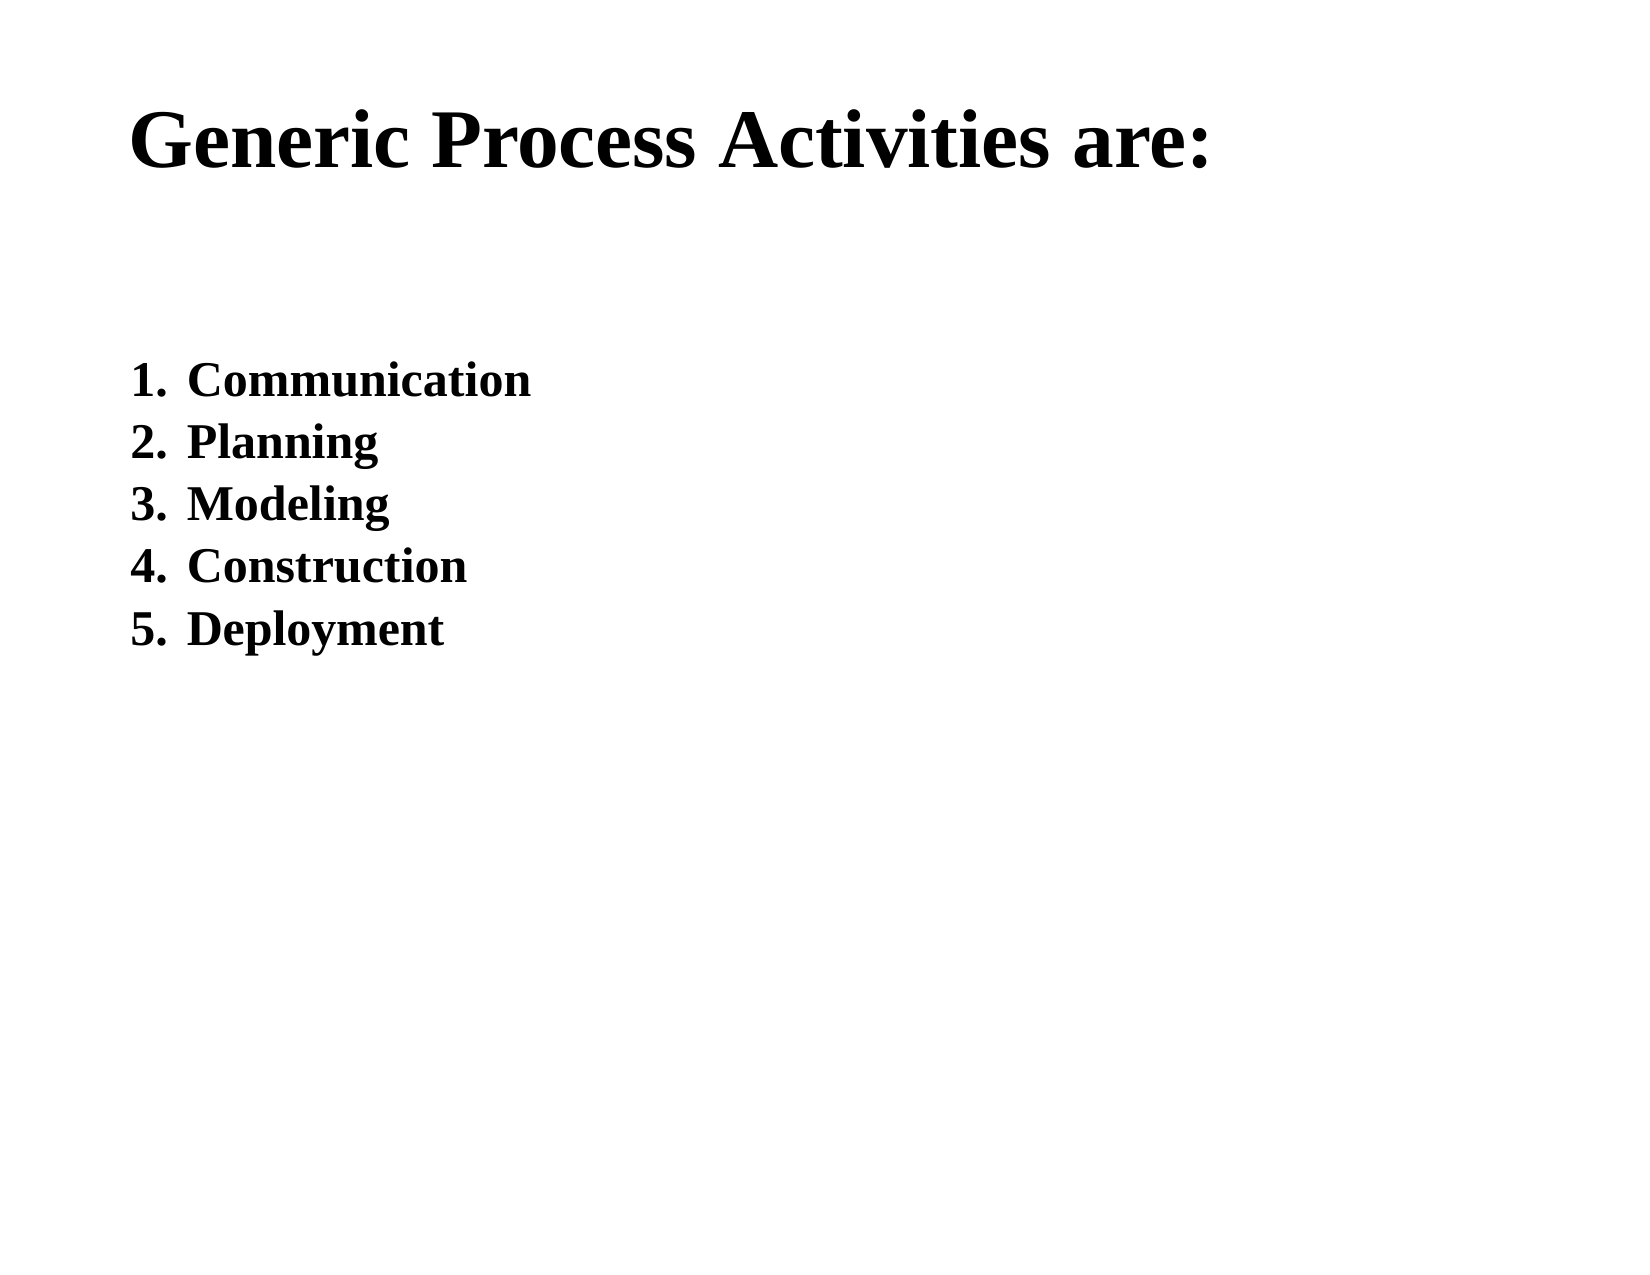

# Generic Process Activities are:
Communication
Planning
Modeling
Construction
Deployment